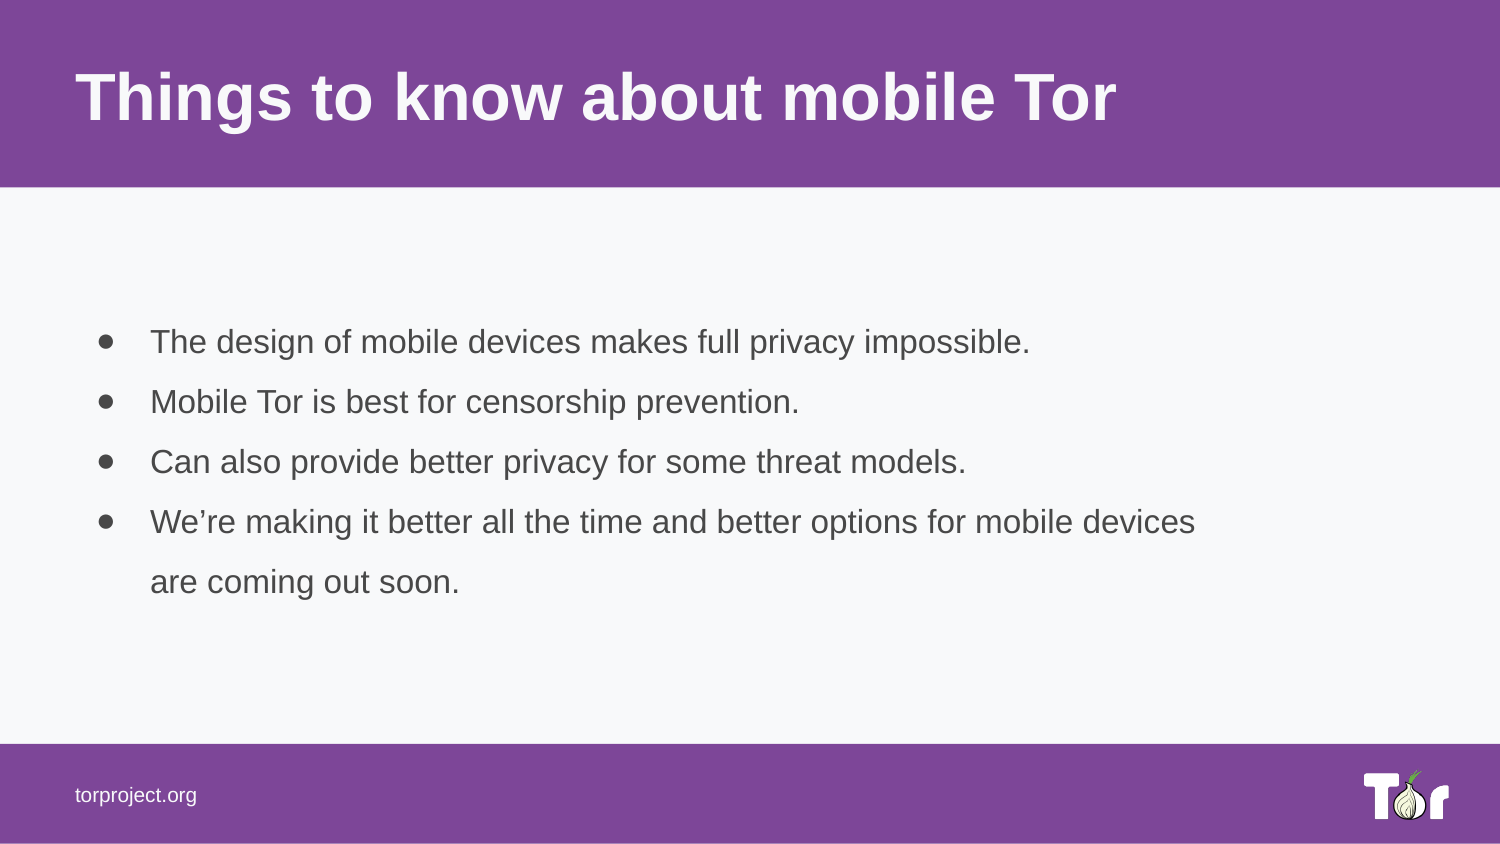

Things to know about mobile Tor
The design of mobile devices makes full privacy impossible.
Mobile Tor is best for censorship prevention.
Can also provide better privacy for some threat models.
We’re making it better all the time and better options for mobile devices are coming out soon.